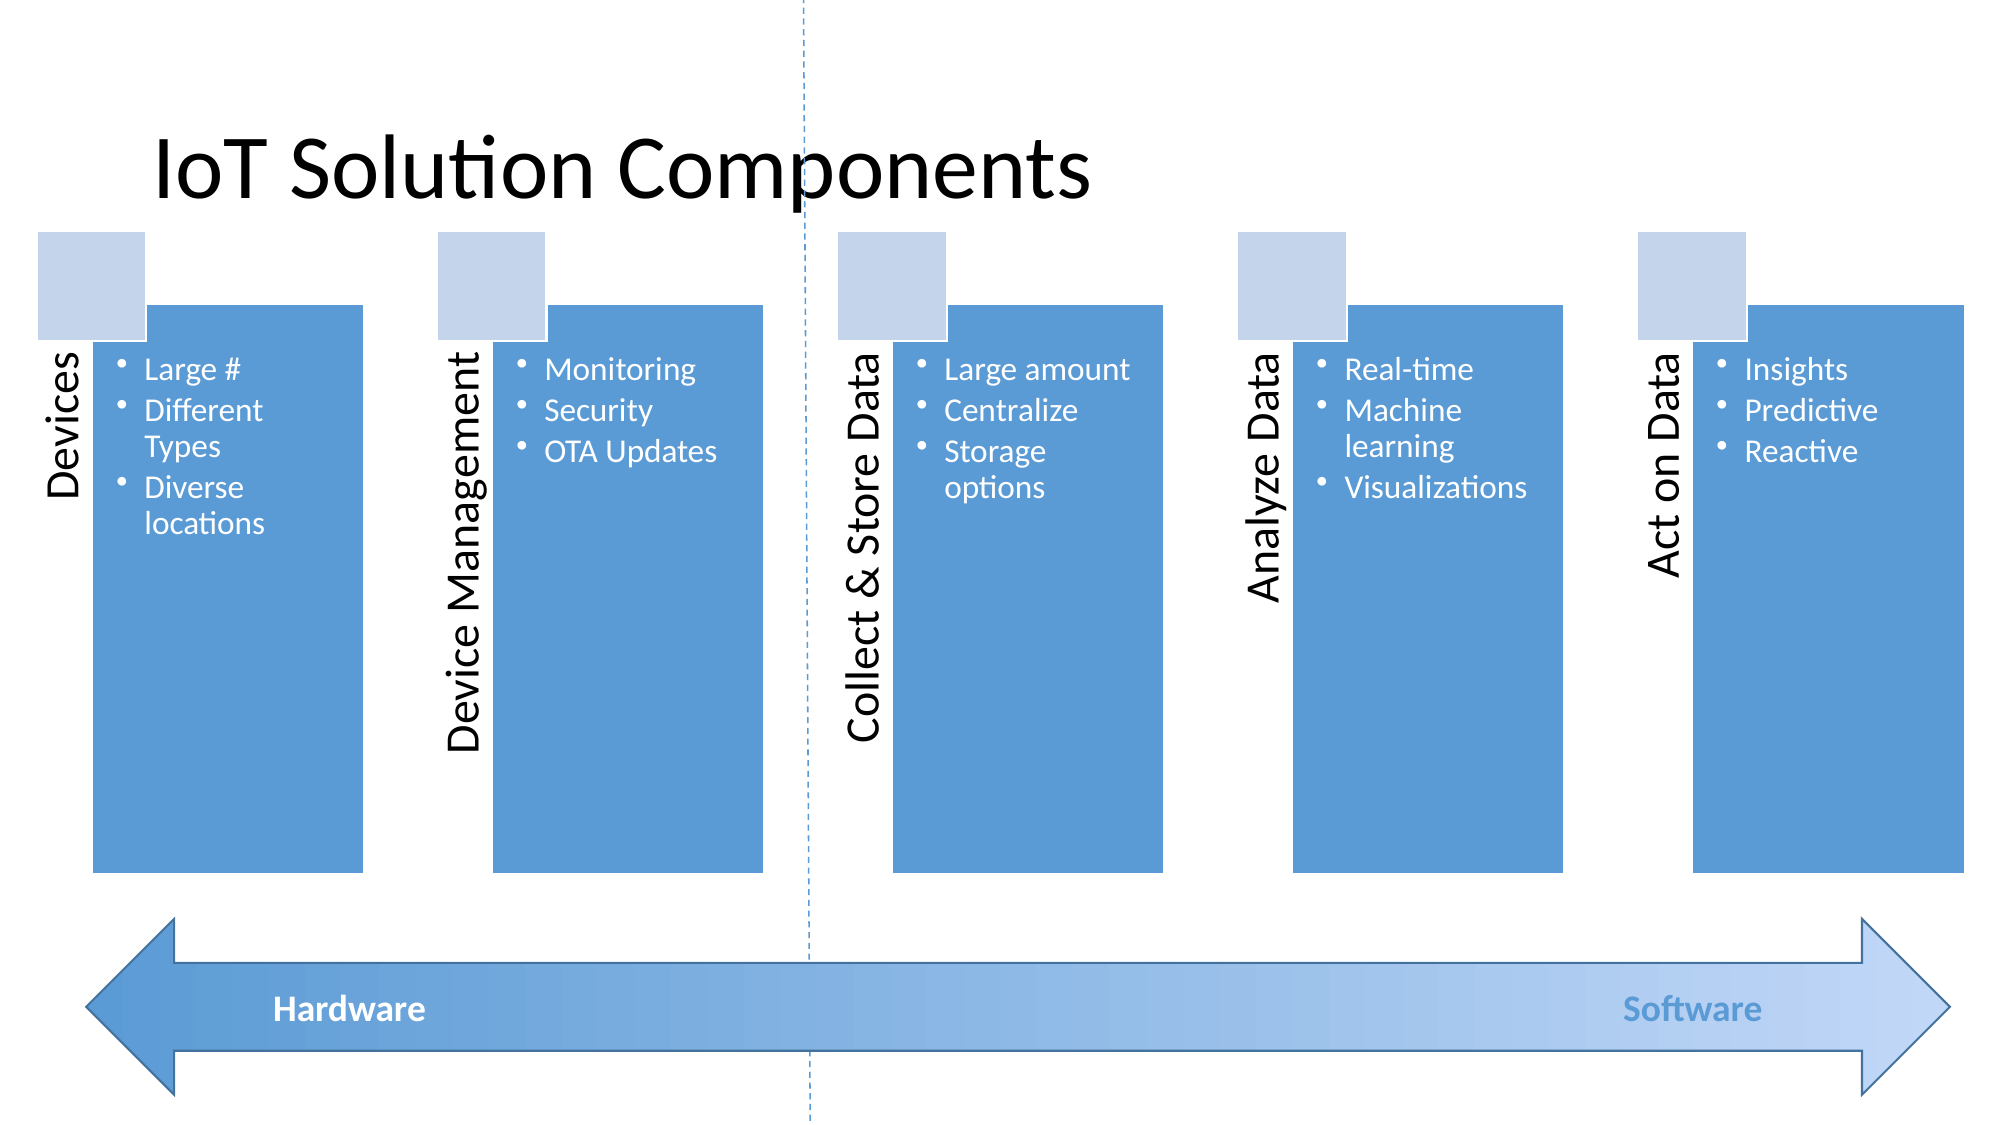

# IoT Solution Components
Devices
Large #
Different Types
Diverse locations
Device Management
Monitoring
Security
OTA Updates
Collect & Store Data
Large amount
Centralize
Storage options
Analyze Data
Real-time
Machine learning
Visualizations
Act on Data
Insights
Predictive
Reactive
Hardware								Software